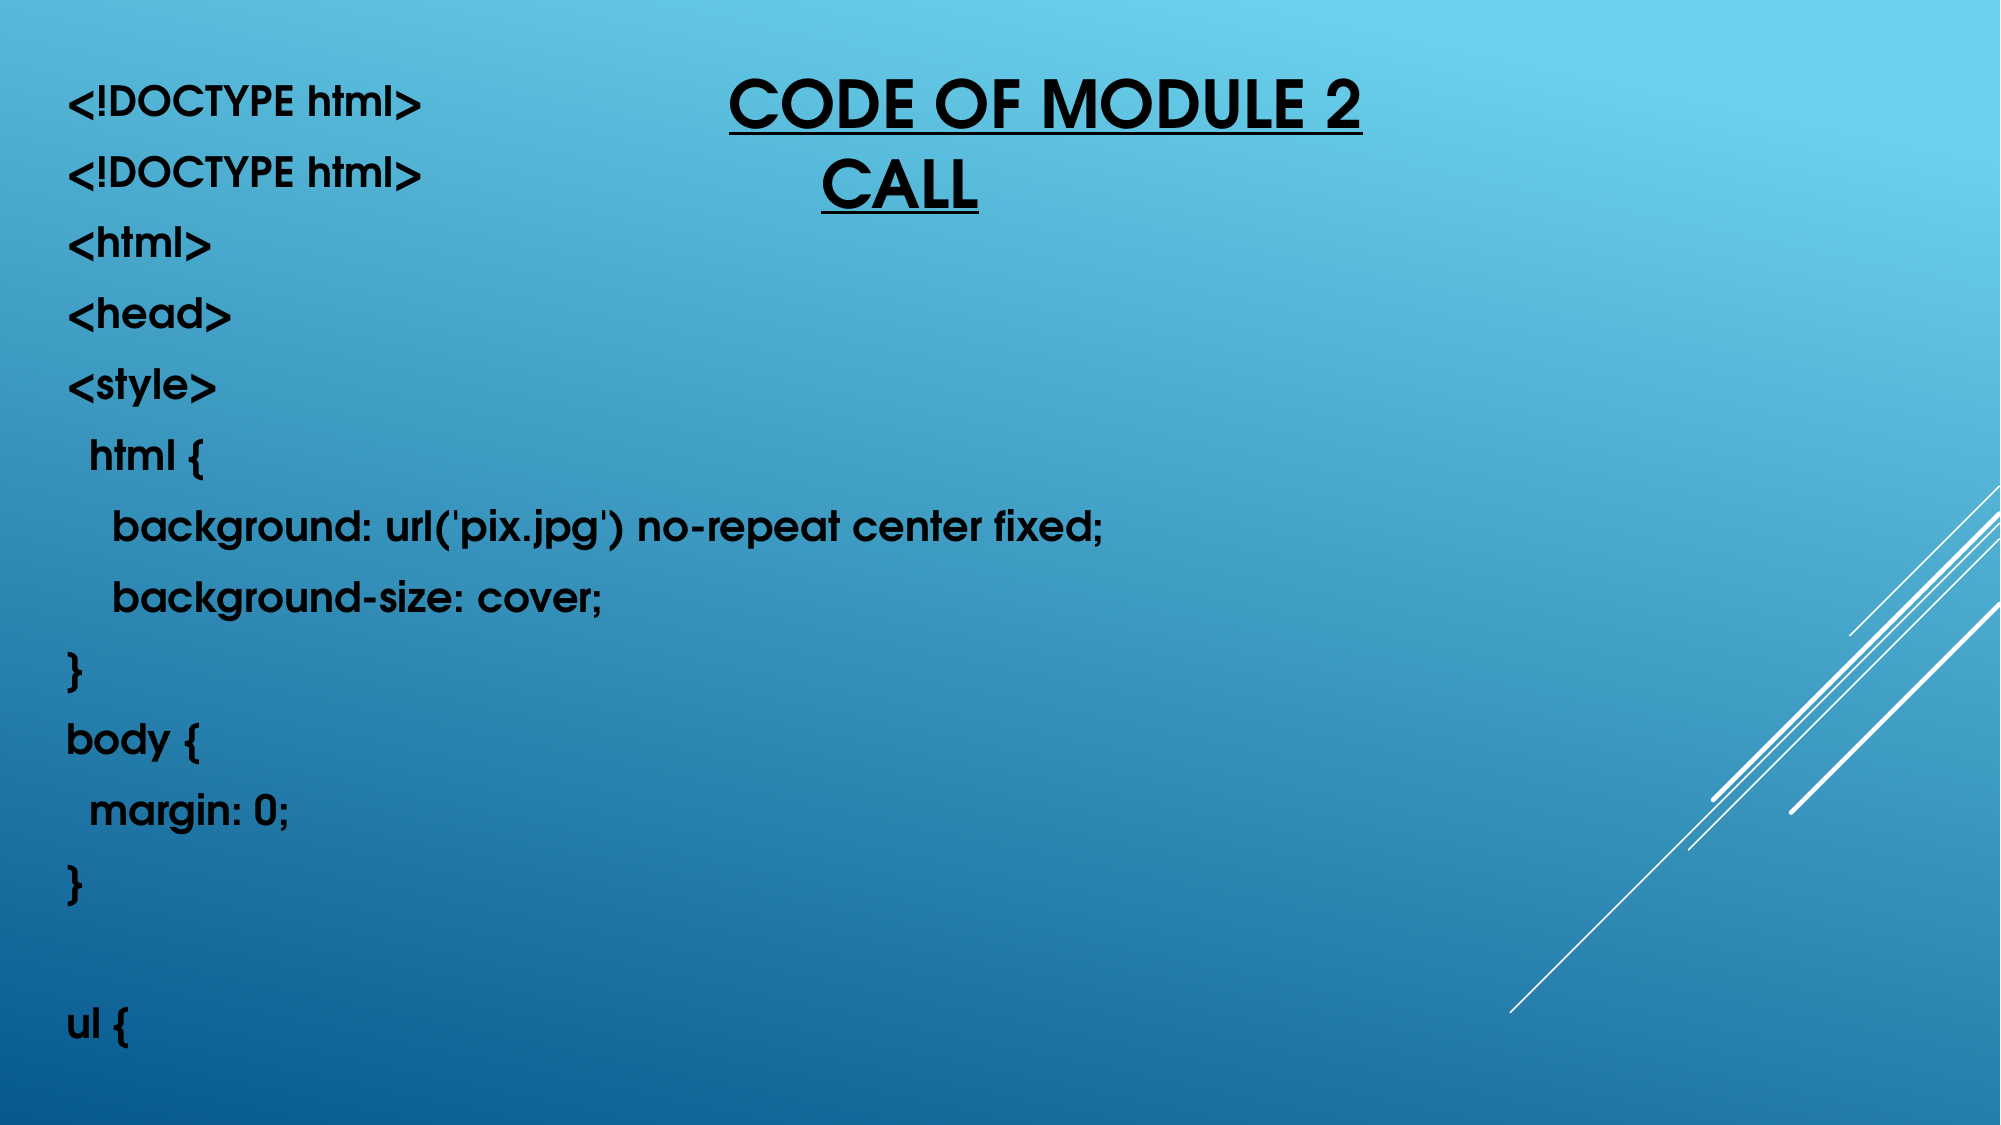

<!DOCTYPE html>
<!DOCTYPE html>
<html>
<head>
<style>
  html {
    background: url('pix.jpg') no-repeat center fixed;
    background-size: cover;
}
body {
  margin: 0;
}

ul {
# CODE OF MODULE 2 call